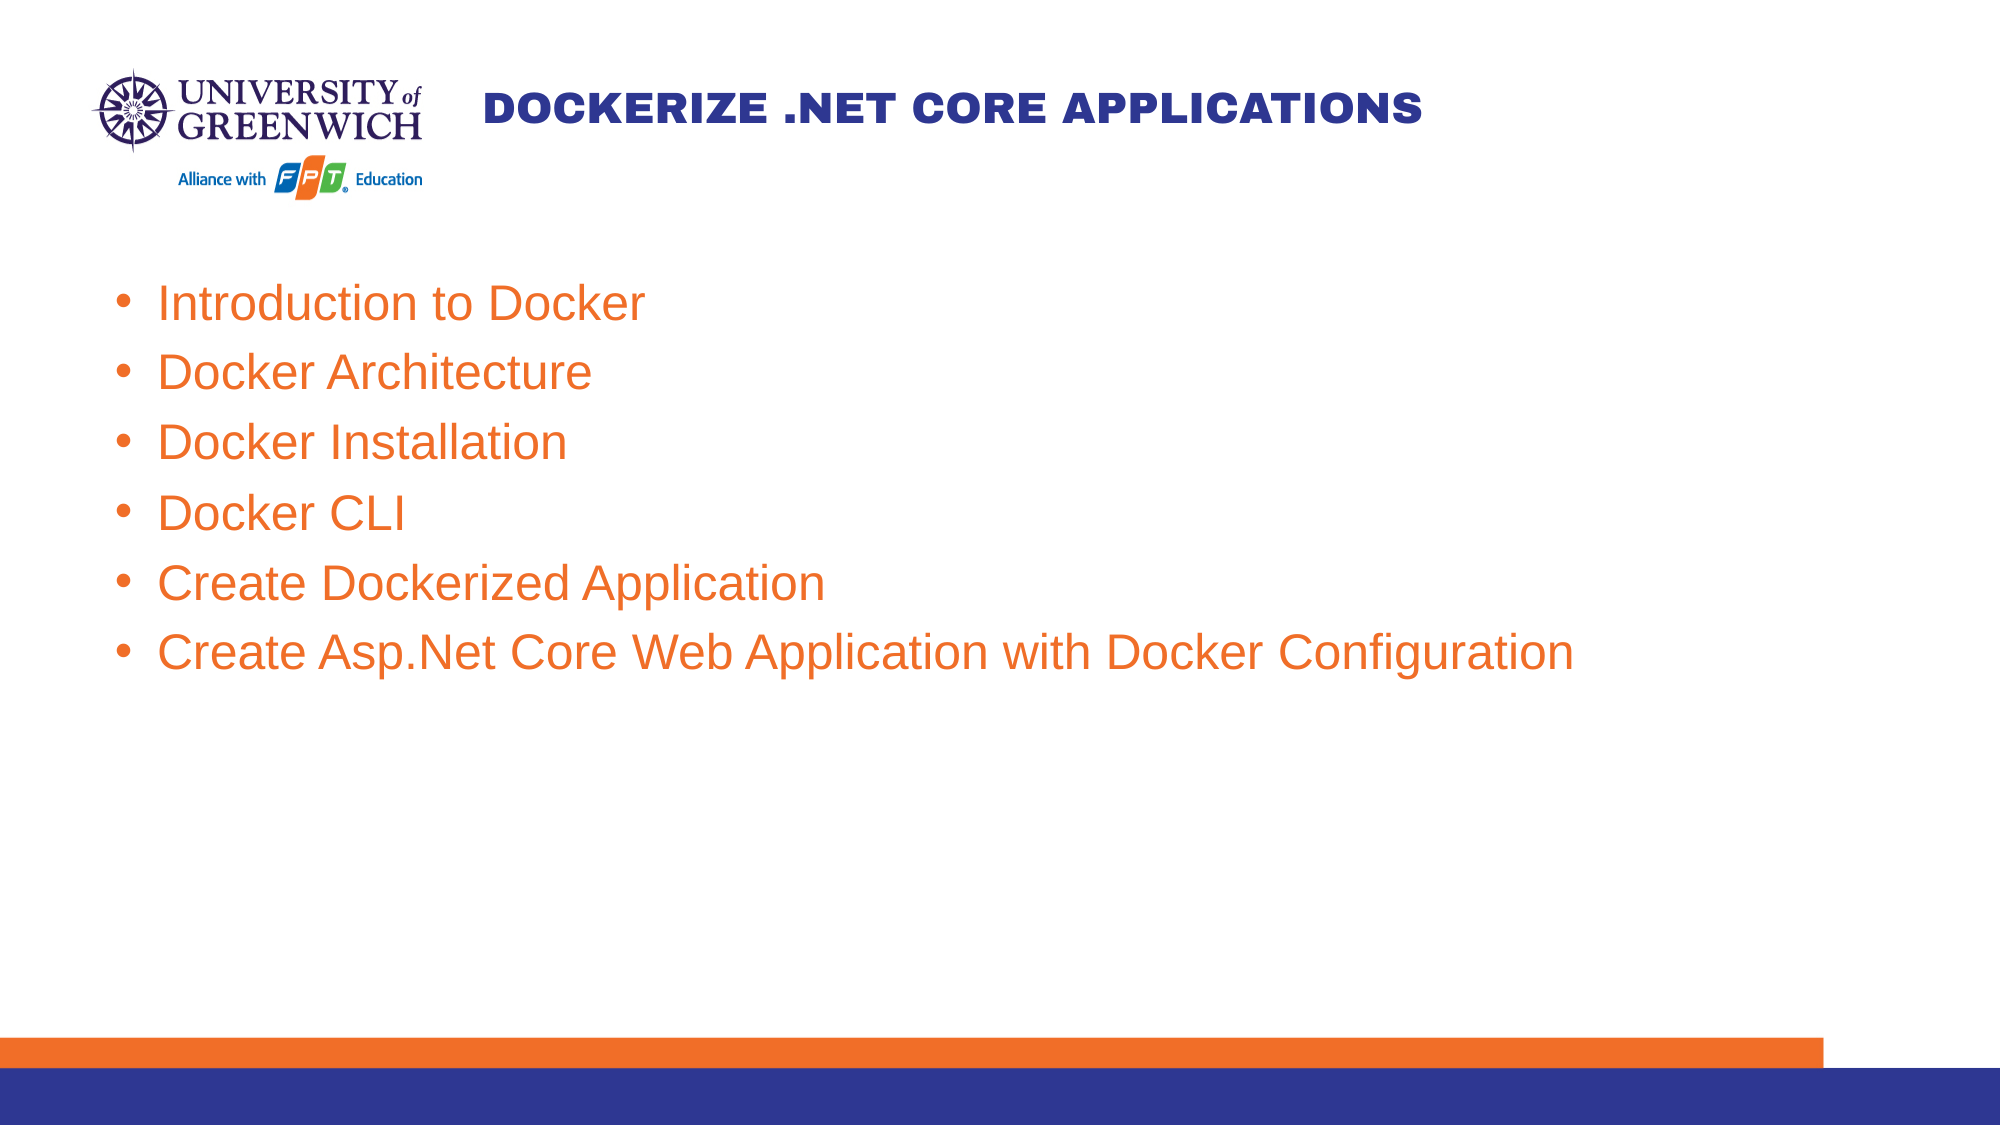

# DOCKERIZE .NET CORE APPLICATIONS
Introduction to Docker
Docker Architecture
Docker Installation
Docker CLI
Create Dockerized Application
Create Asp.Net Core Web Application with Docker Configuration